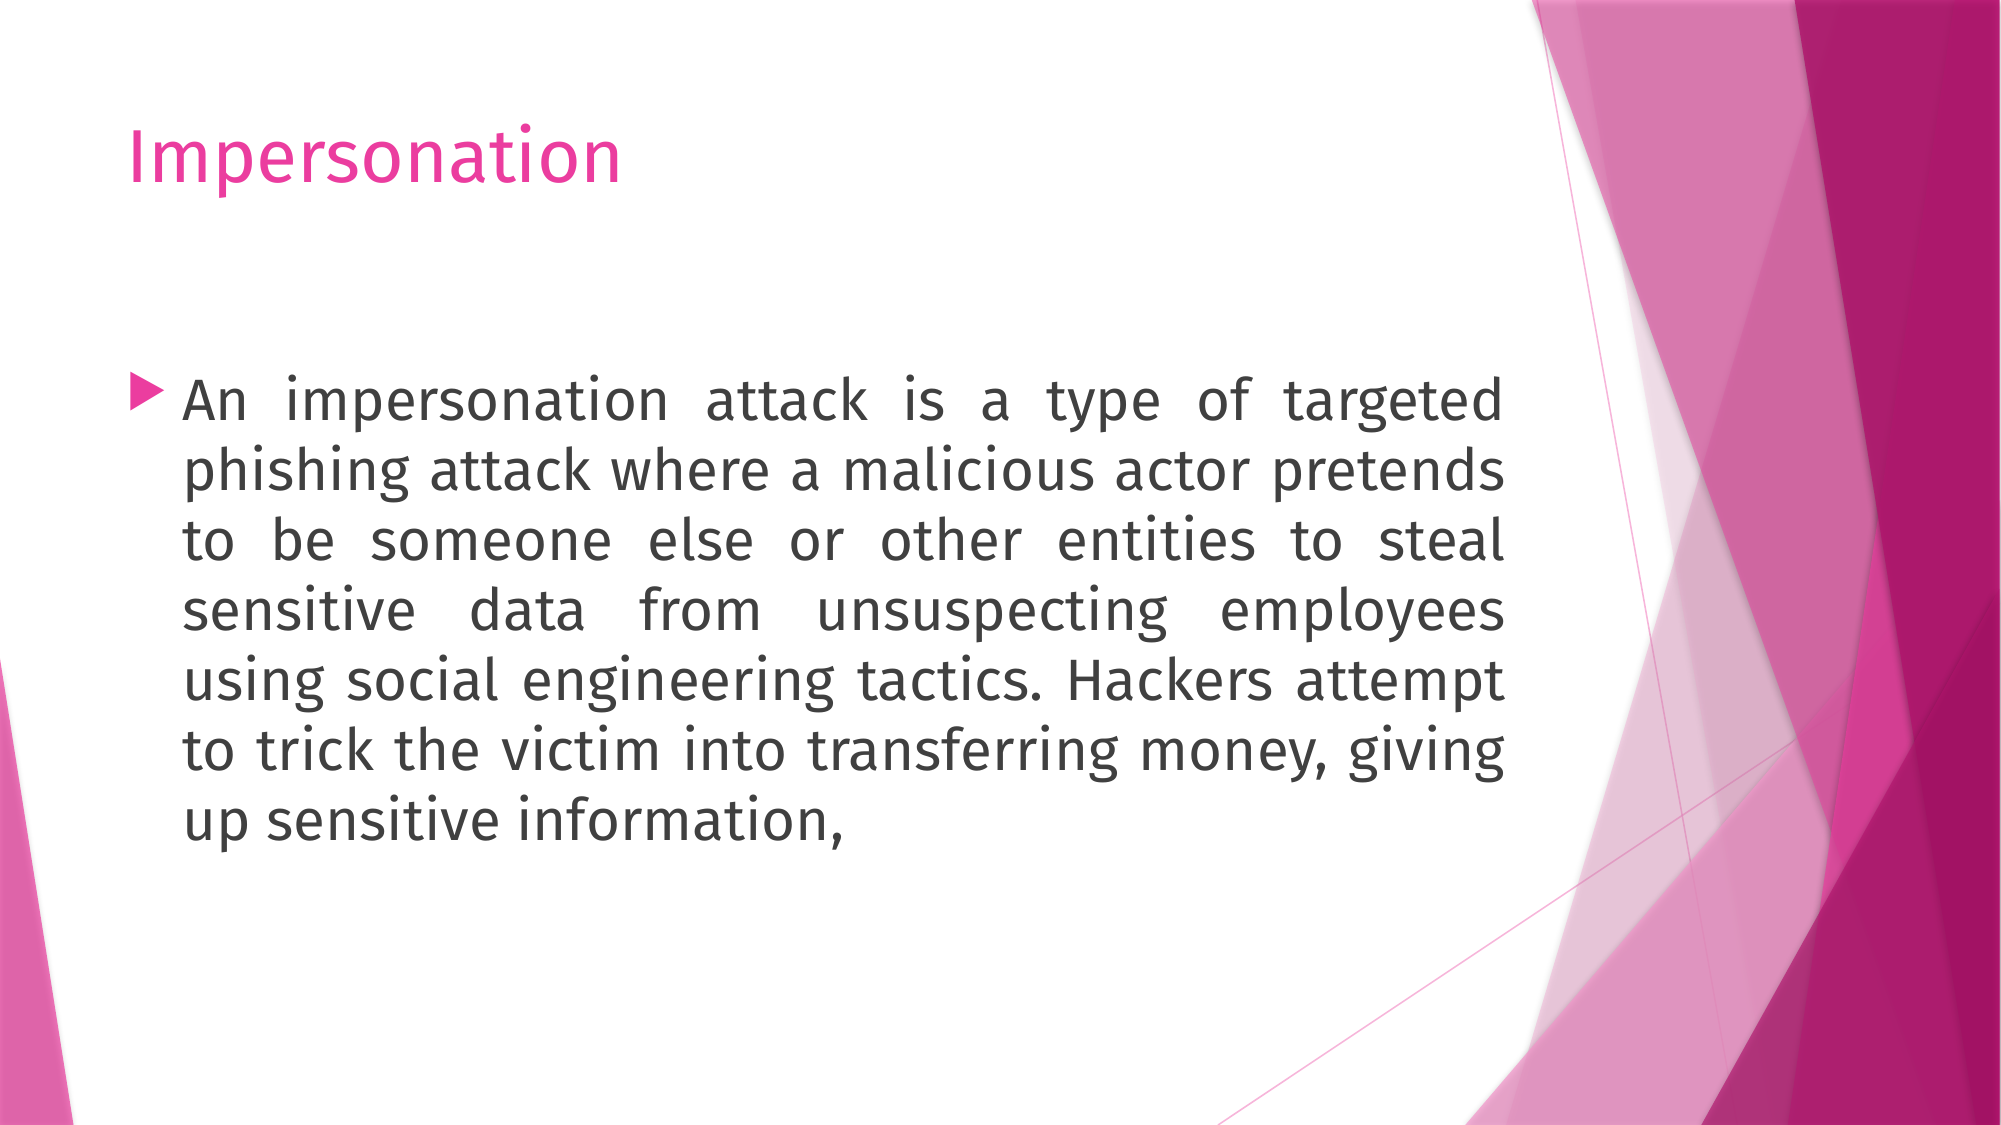

# Impersonation
An impersonation attack is a type of targeted phishing attack where a malicious actor pretends to be someone else or other entities to steal sensitive data from unsuspecting employees using social engineering tactics. Hackers attempt to trick the victim into transferring money, giving up sensitive information,